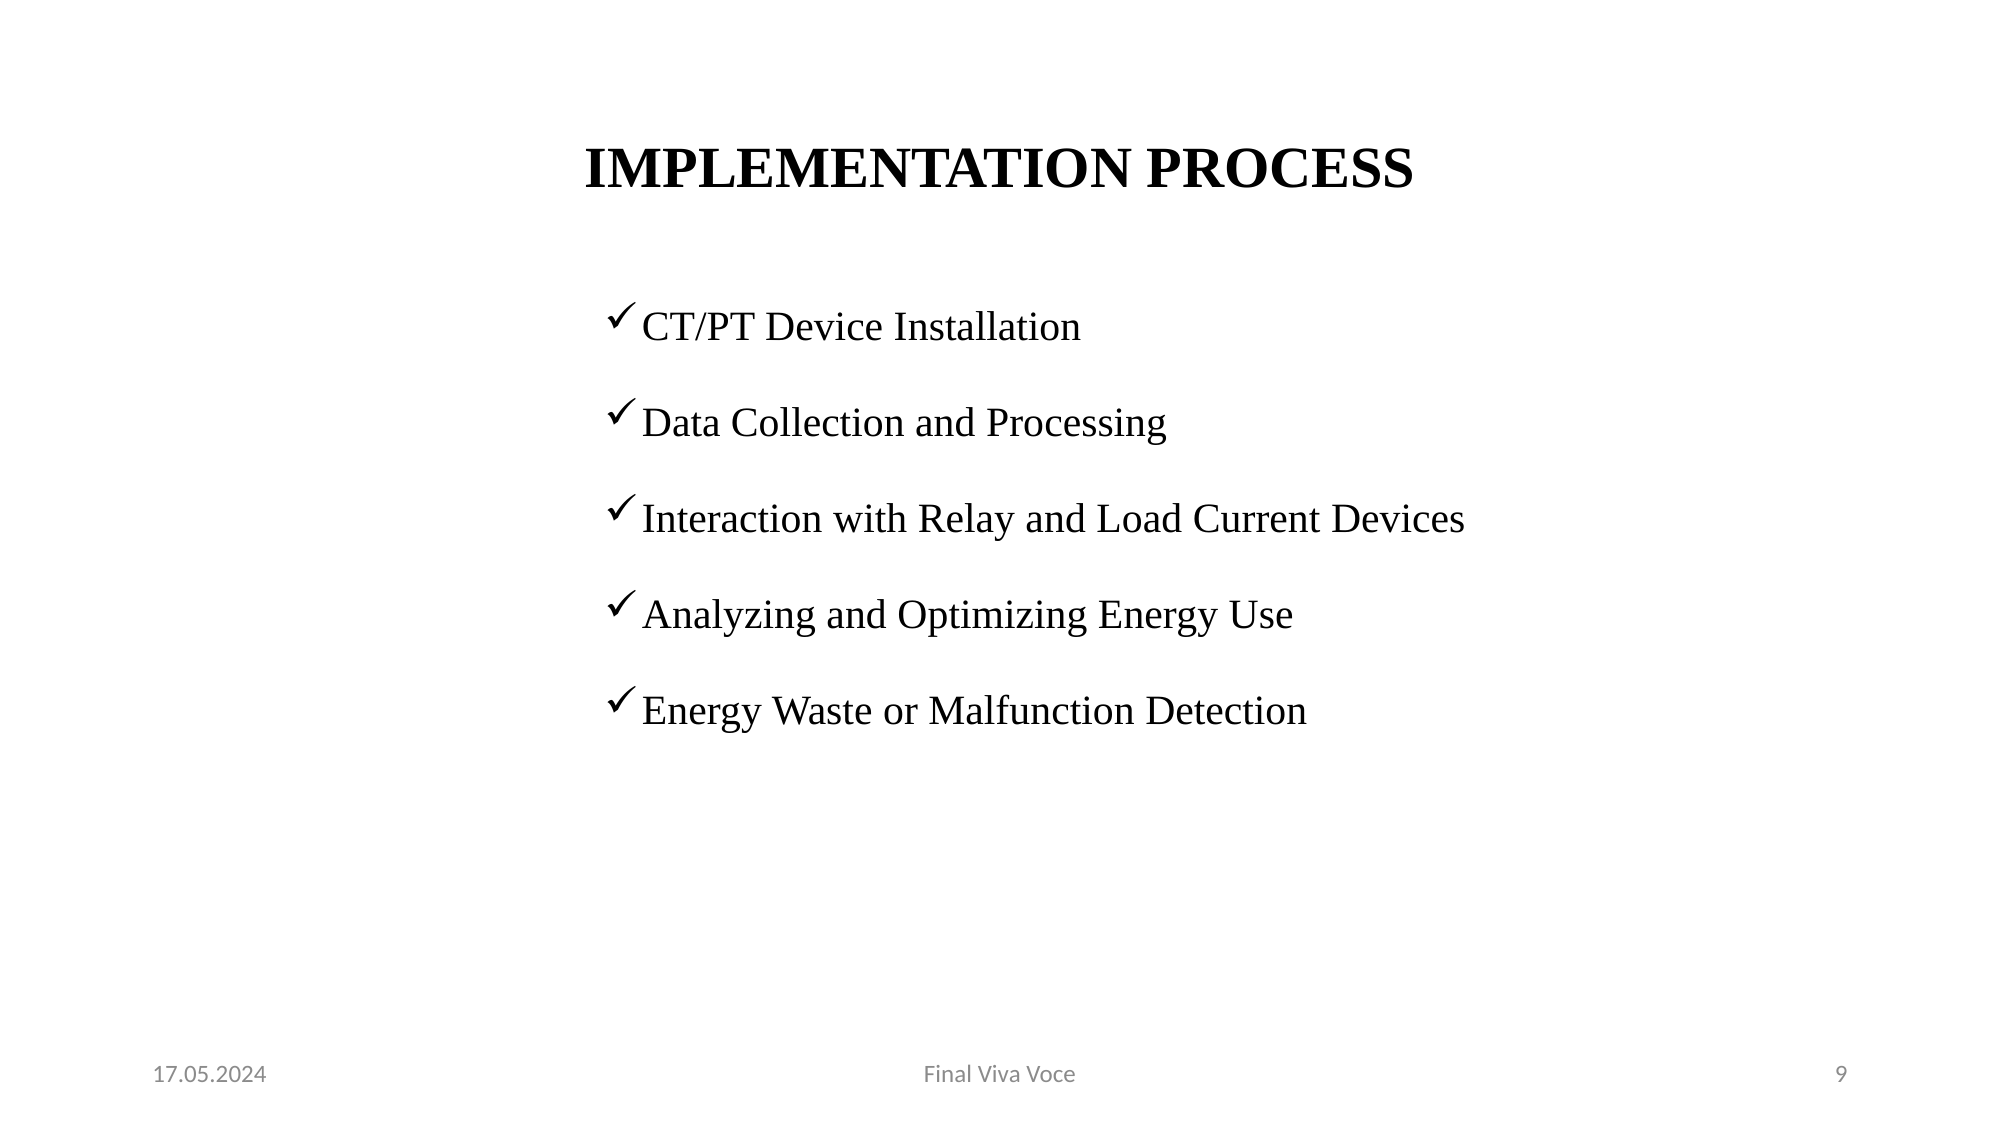

# IMPLEMENTATION PROCESS
CT/PT Device Installation
Data Collection and Processing
Interaction with Relay and Load Current Devices
Analyzing and Optimizing Energy Use
Energy Waste or Malfunction Detection
17.05.2024
Final Viva Voce
9